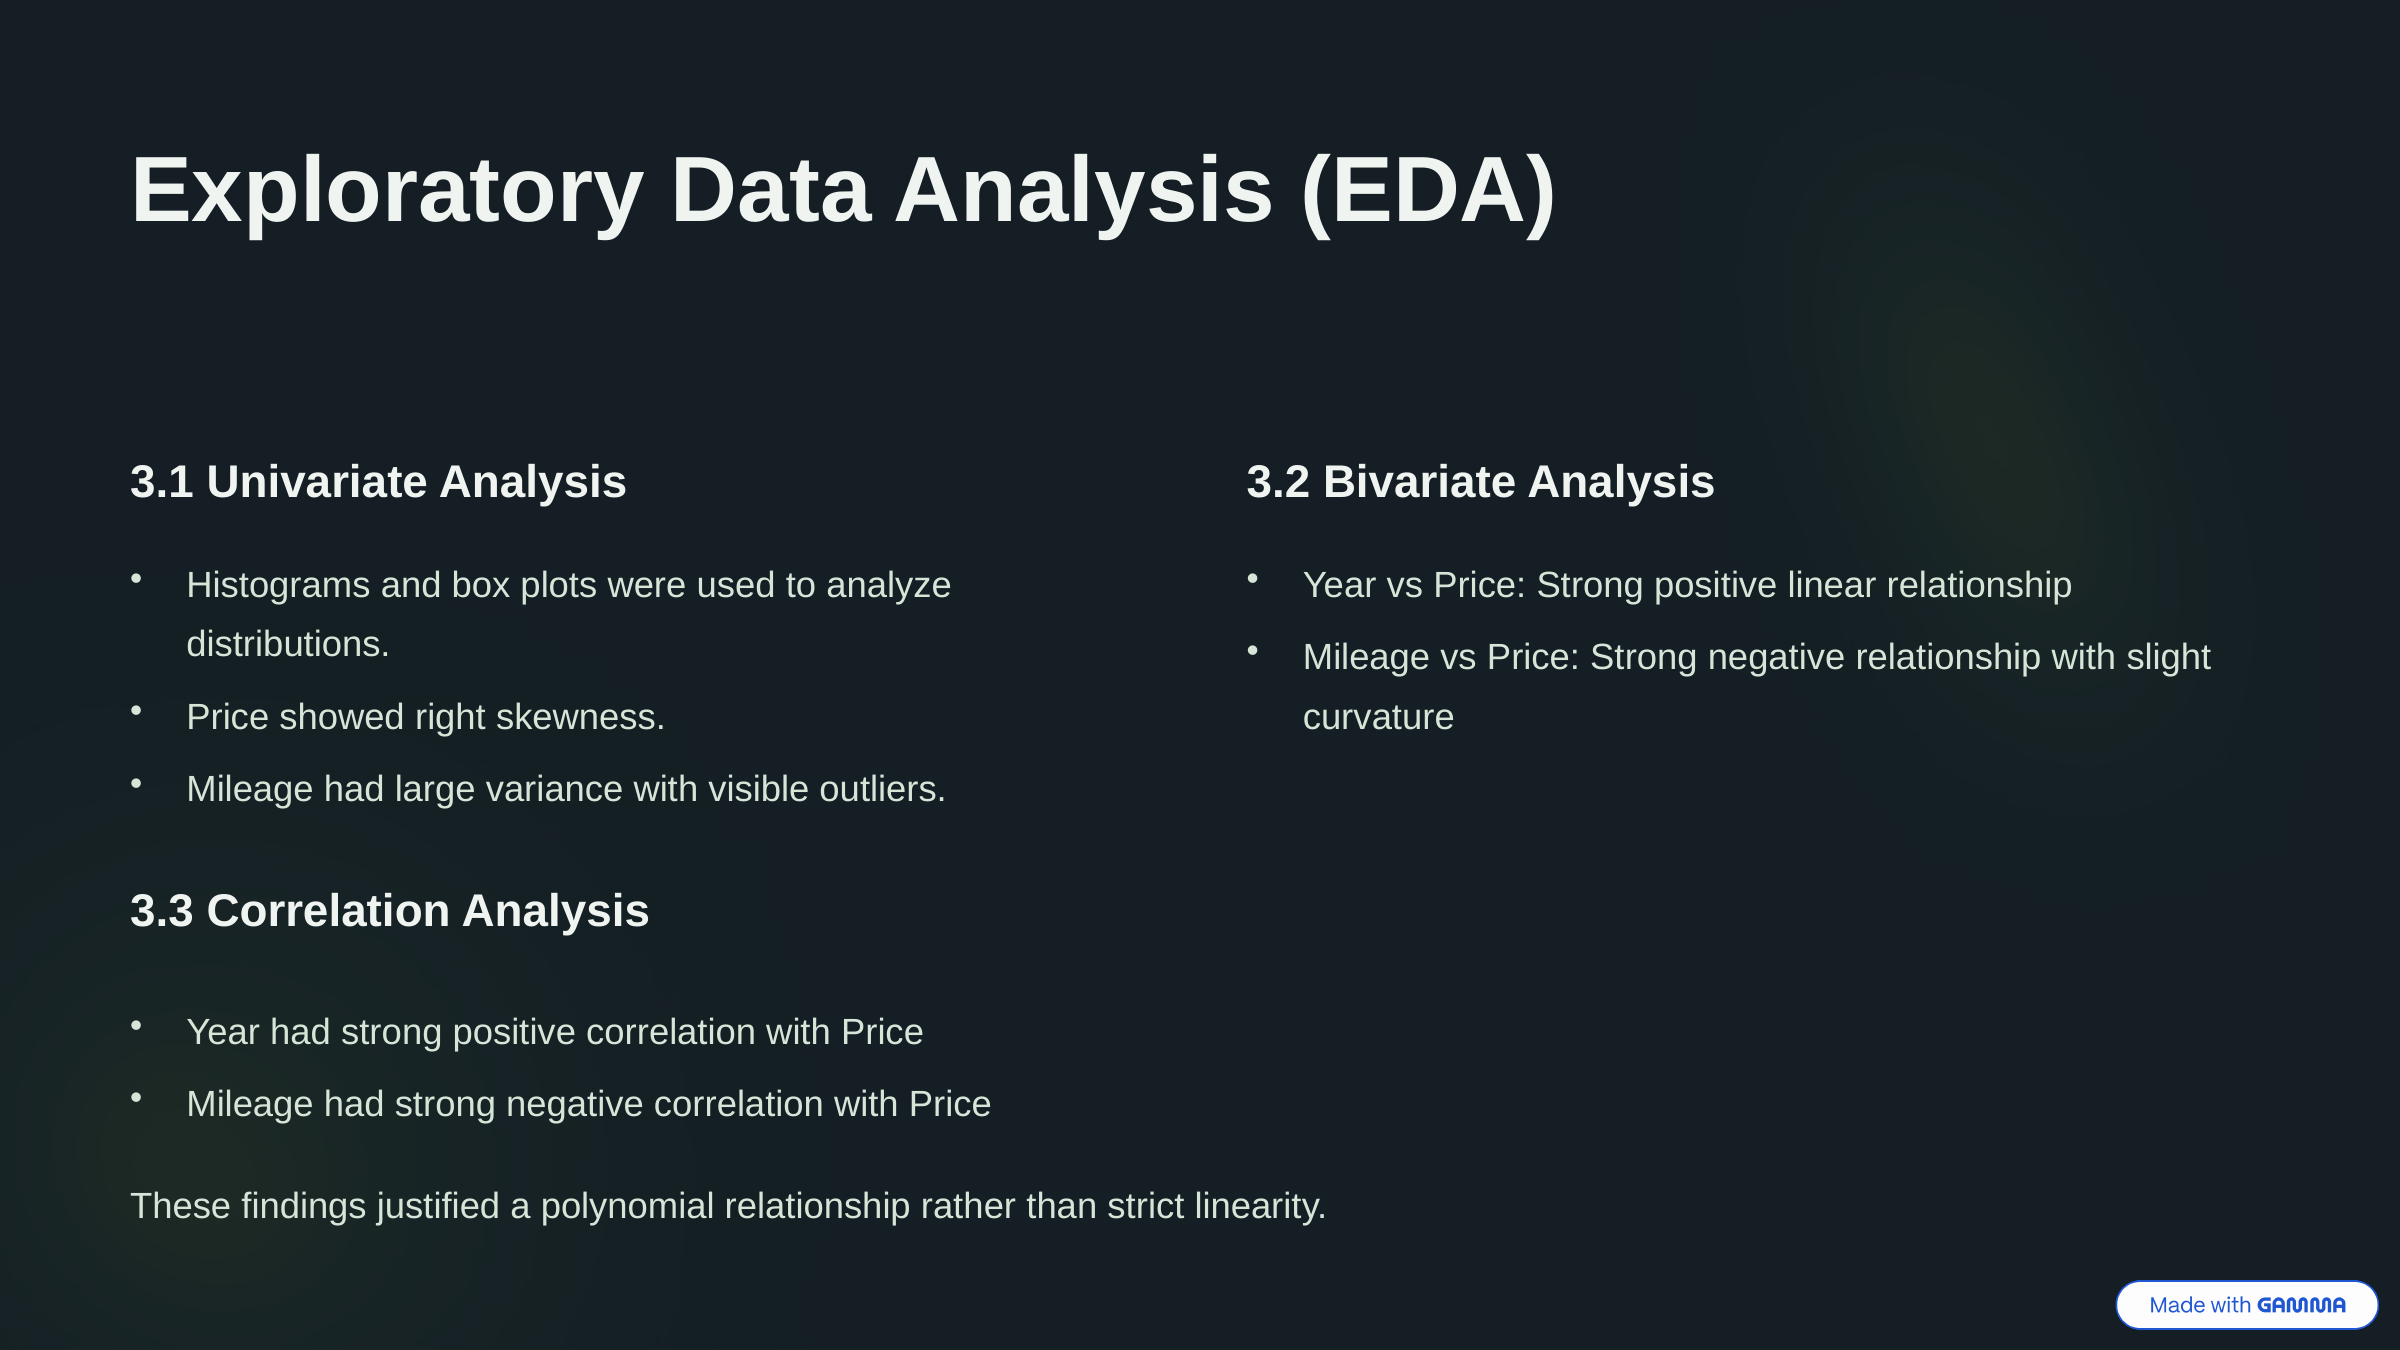

Exploratory Data Analysis (EDA)
3.1 Univariate Analysis
3.2 Bivariate Analysis
Histograms and box plots were used to analyze distributions.
Year vs Price: Strong positive linear relationship
Mileage vs Price: Strong negative relationship with slight curvature
Price showed right skewness.
Mileage had large variance with visible outliers.
3.3 Correlation Analysis
Year had strong positive correlation with Price
Mileage had strong negative correlation with Price
These findings justified a polynomial relationship rather than strict linearity.